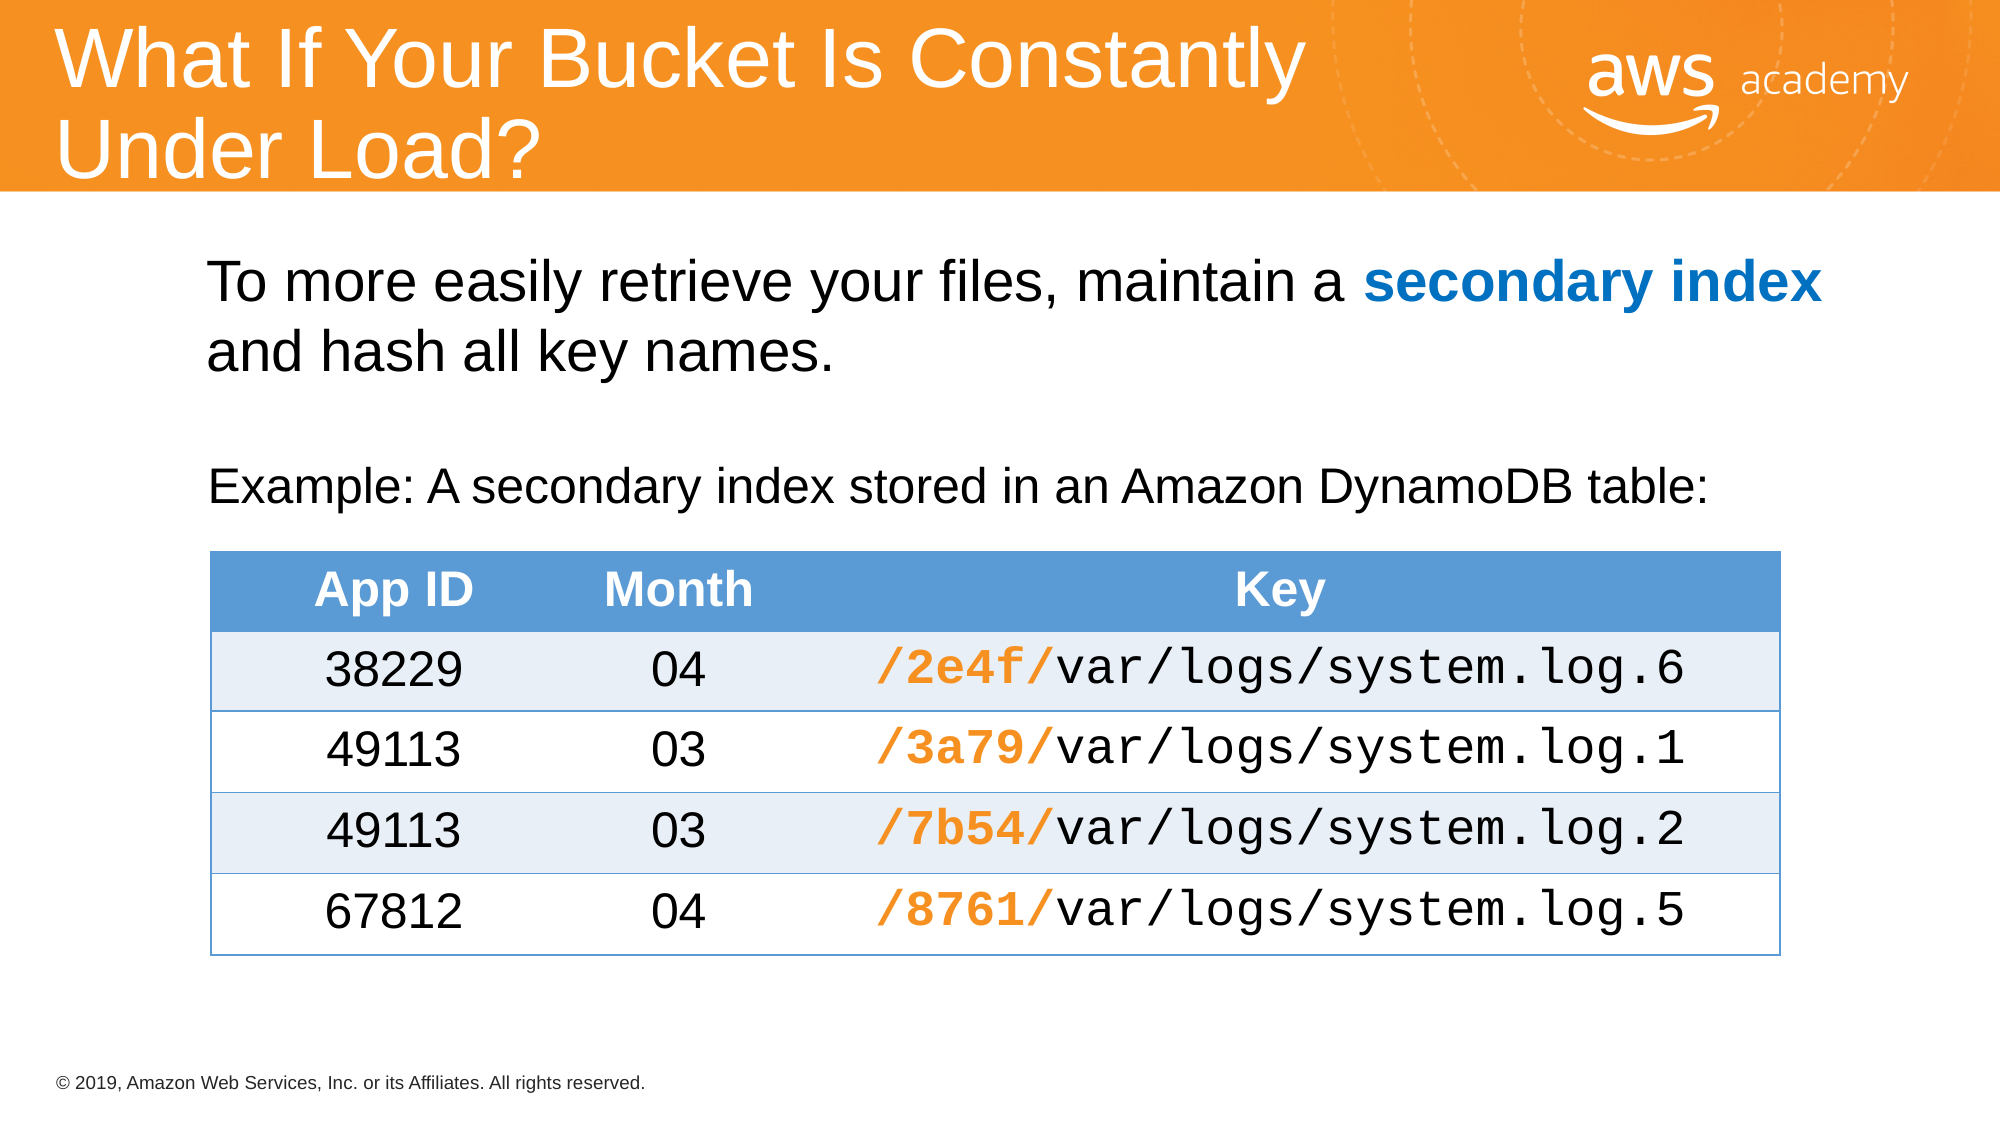

# What If Your Bucket Is Constantly Under Load?
To more easily retrieve your files, maintain a secondary index
and hash all key names.

Example: A secondary index stored in an Amazon DynamoDB table:
| App ID | Month | Key |
| --- | --- | --- |
| 38229 | 04 | /2e4f/var/logs/system.log.6 |
| 49113 | 03 | /3a79/var/logs/system.log.1 |
| 49113 | 03 | /7b54/var/logs/system.log.2 |
| 67812 | 04 | /8761/var/logs/system.log.5 |